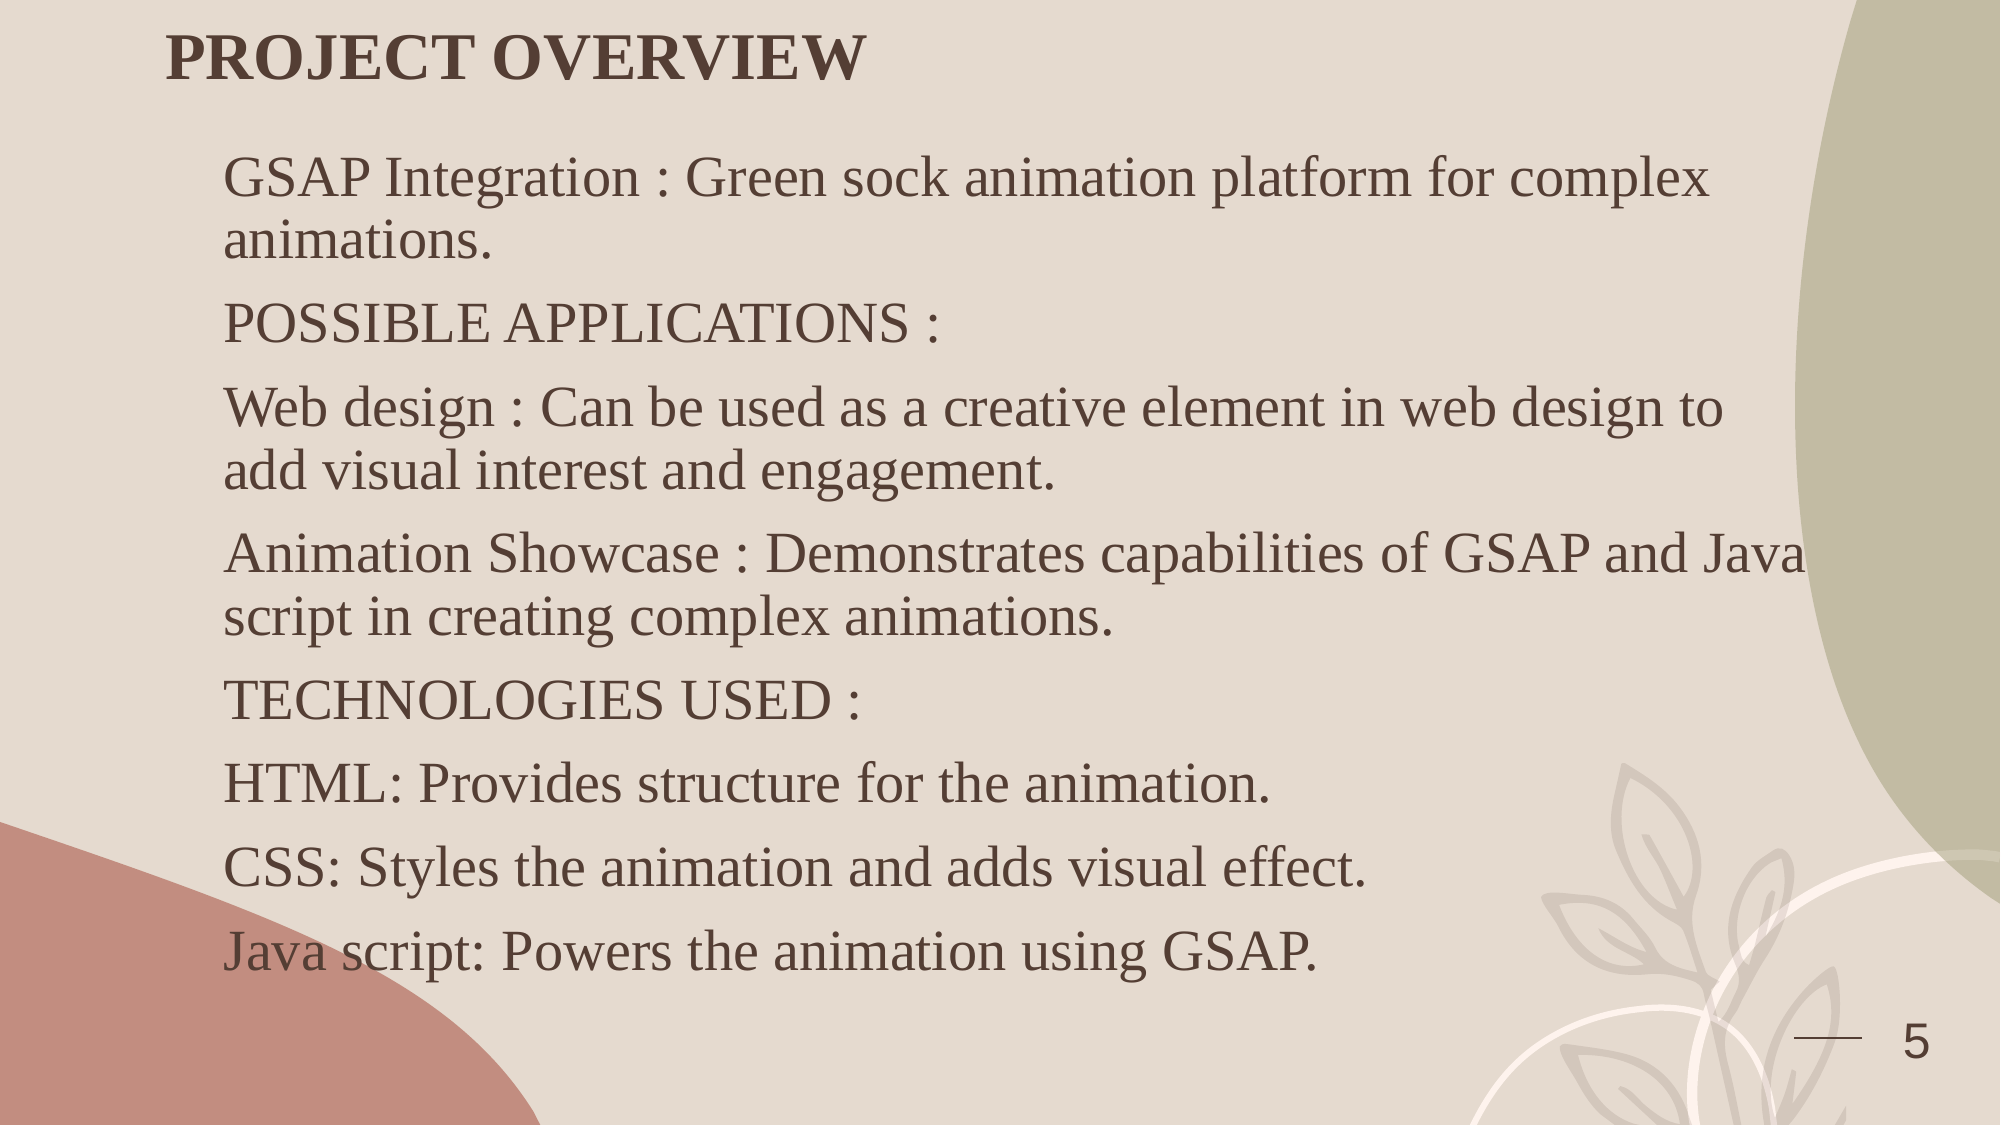

# PROJECT OVERVIEW
GSAP Integration : Green sock animation platform for complex animations.
POSSIBLE APPLICATIONS :
Web design : Can be used as a creative element in web design to add visual interest and engagement.
Animation Showcase : Demonstrates capabilities of GSAP and Java script in creating complex animations.
TECHNOLOGIES USED :
HTML: Provides structure for the animation.
CSS: Styles the animation and adds visual effect.
Java script: Powers the animation using GSAP.
5